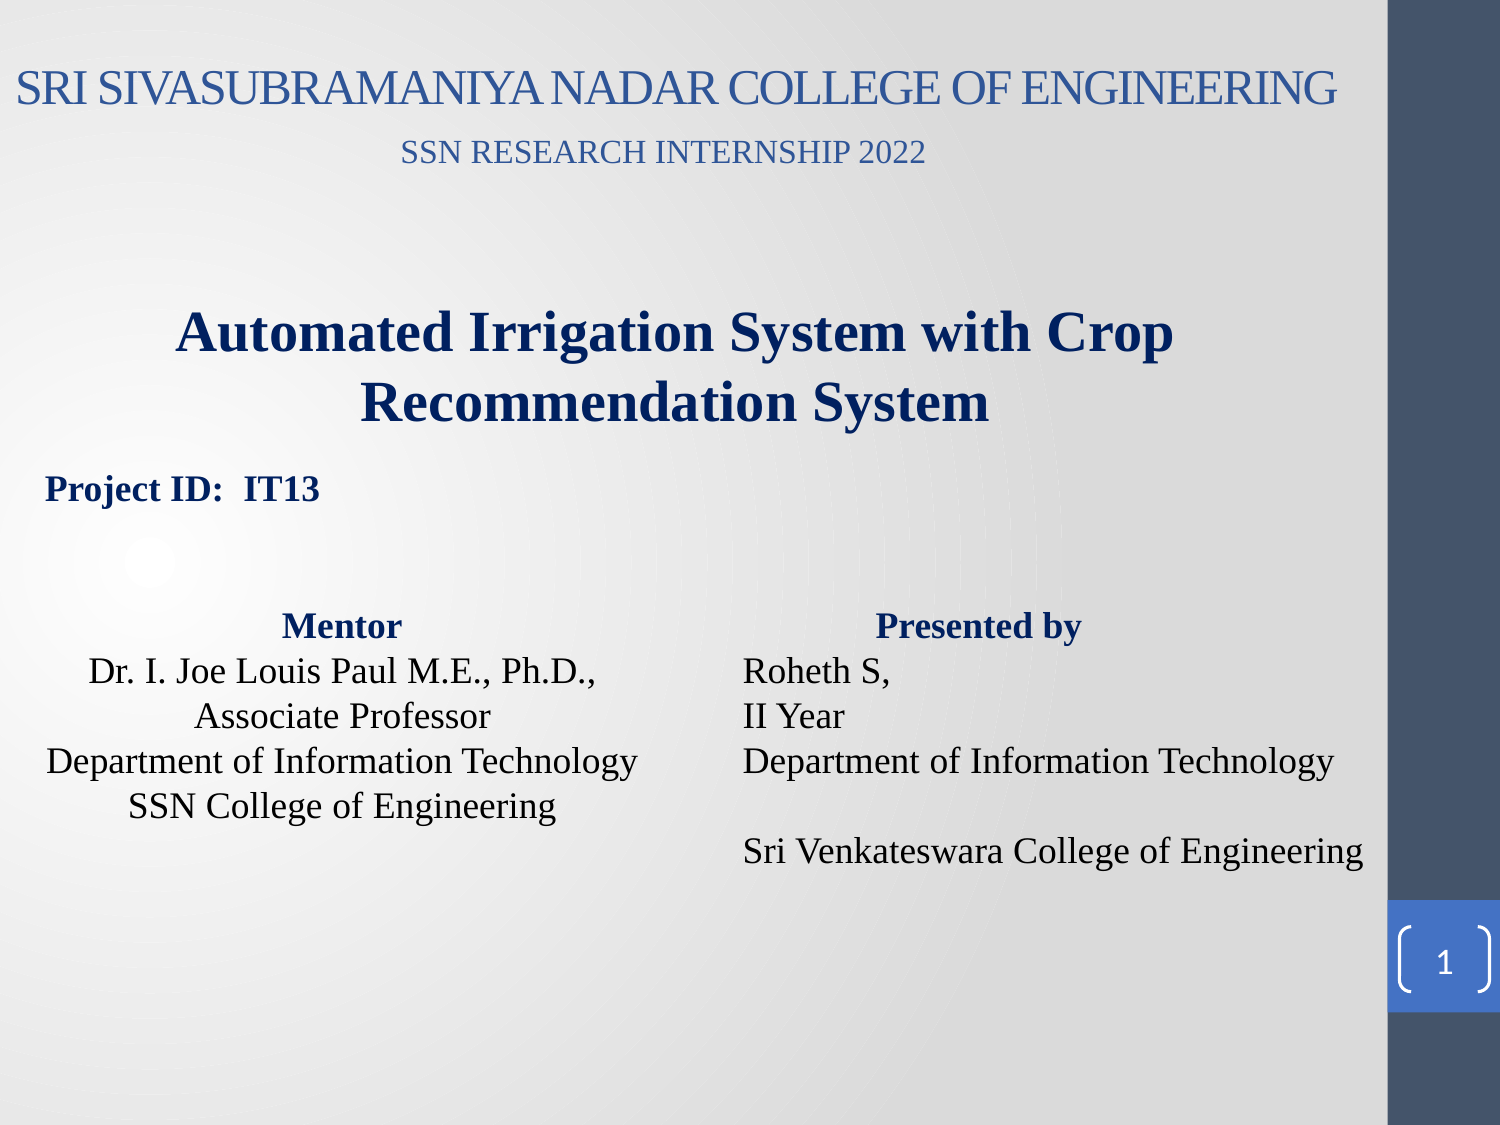

# SRI SIVASUBRAMANIYA NADAR COLLEGE OF ENGINEERING
SSN RESEARCH INTERNSHIP 2022
Automated Irrigation System with Crop Recommendation System
Project ID:  IT13

Mentor
Dr. I. Joe Louis Paul M.E., Ph.D.,
Associate Professor
Department of Information Technology
SSN College of Engineering

              Presented by
Roheth S,
II Year
Department of Information Technology
Sri Venkateswara College of Engineering
1